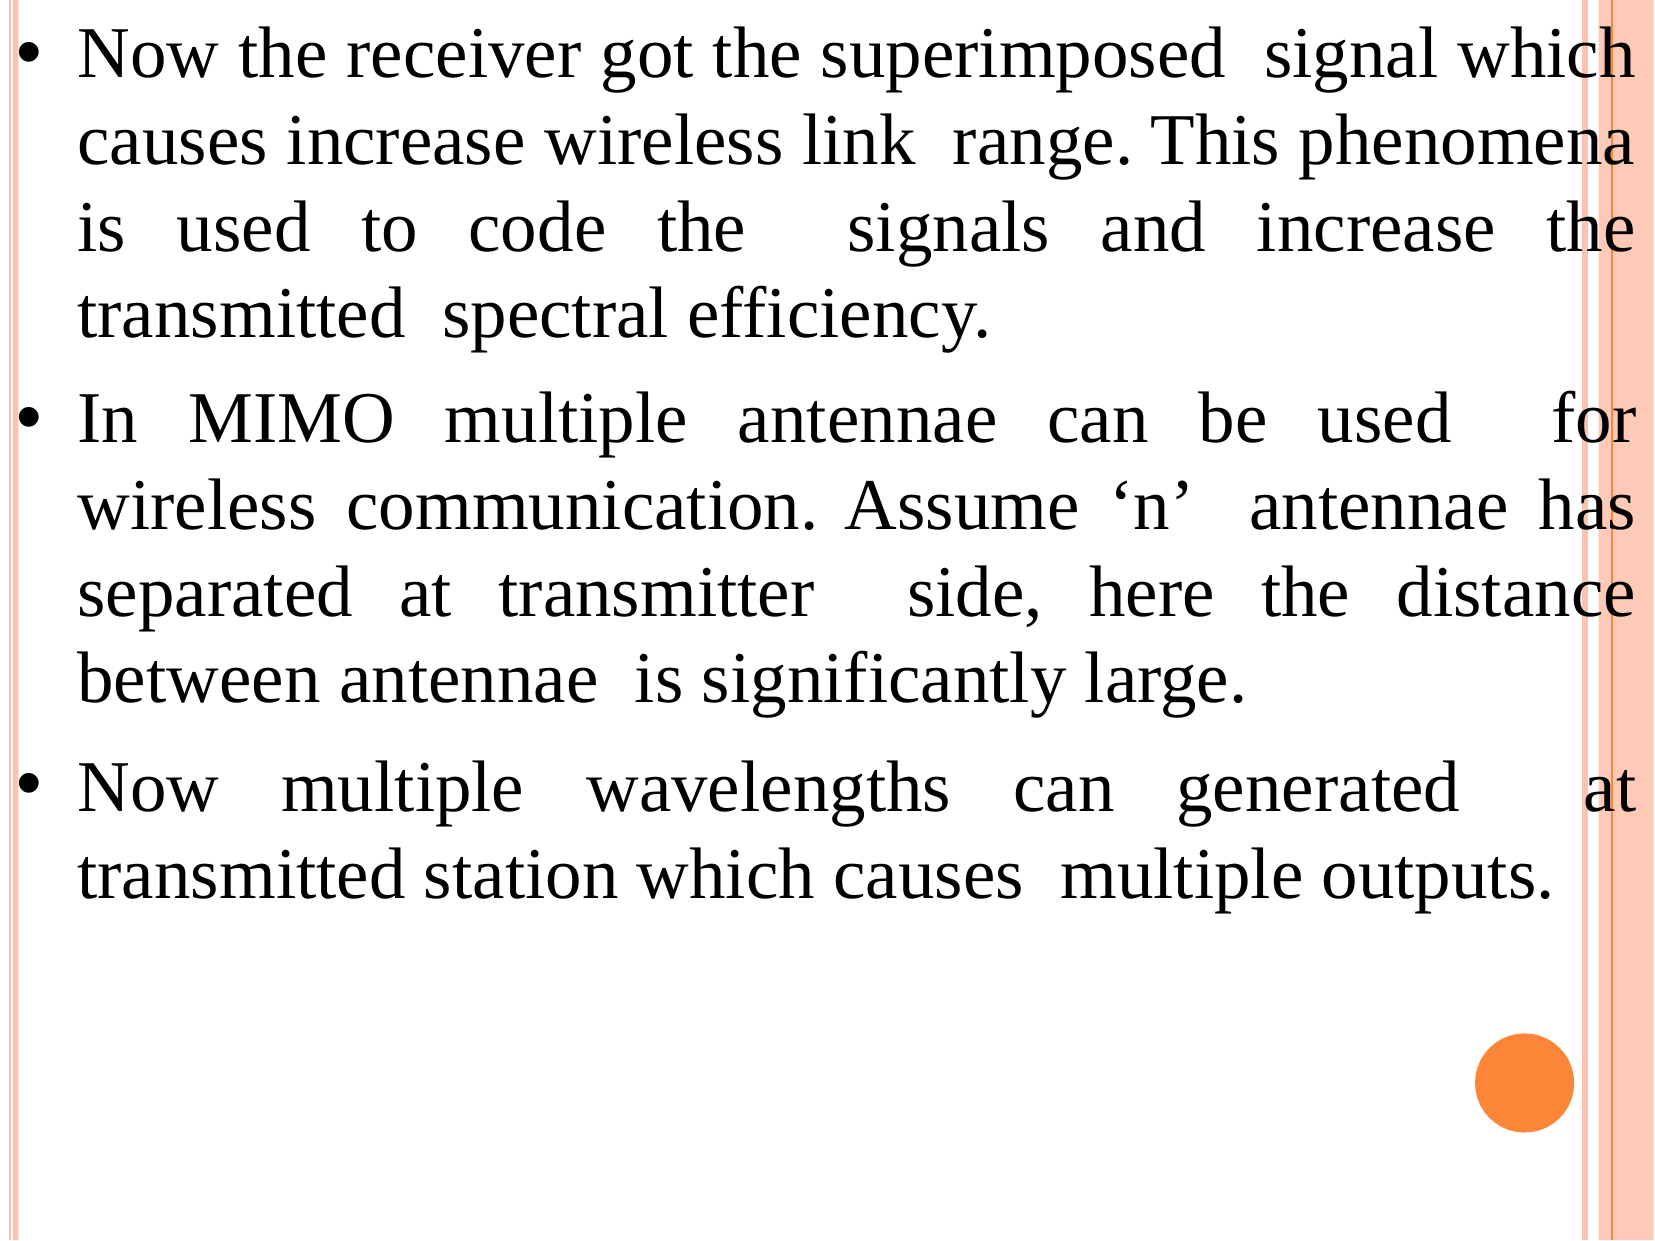

Now the receiver got the superimposed  signal which causes increase wireless link  range. This phenomena is used to code the  signals and increase the transmitted  spectral efficiency.
In MIMO multiple antennae can be used  for wireless communication. Assume ‘n’  antennae has separated at transmitter  side, here the distance between antennae  is significantly large.
Now multiple wavelengths can generated  at transmitted station which causes  multiple outputs.